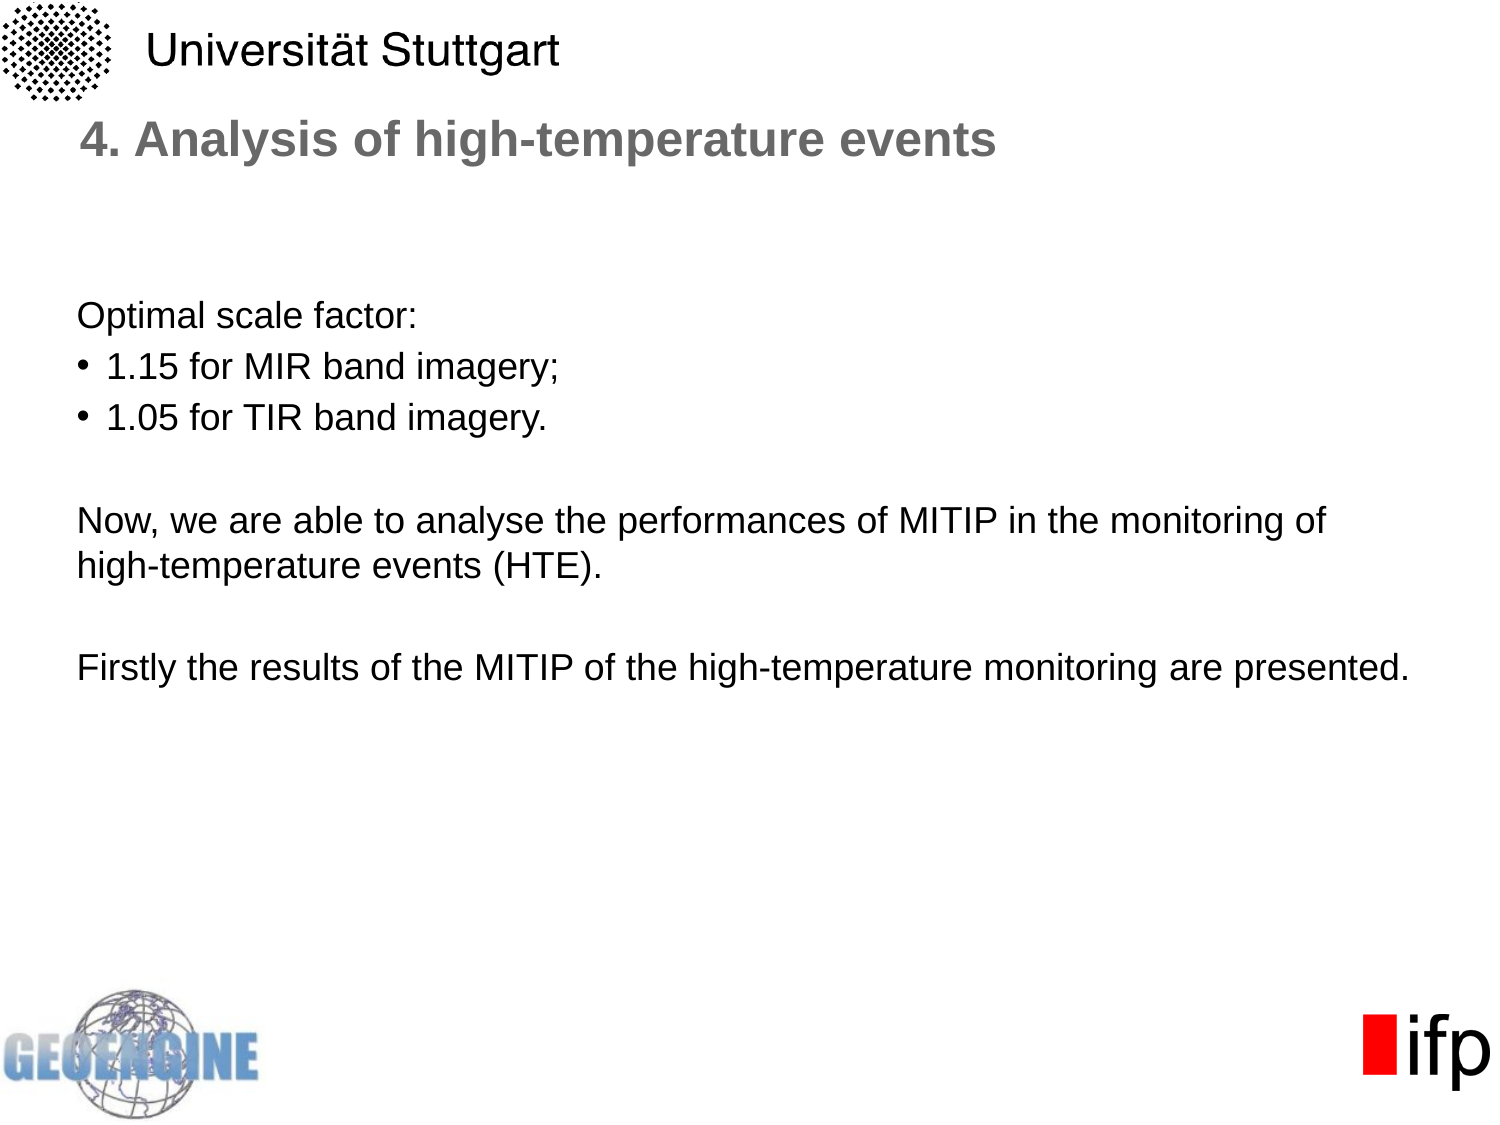

# 4. Analysis of high-temperature events
Optimal scale factor:
1.15 for MIR band imagery;
1.05 for TIR band imagery.

Now, we are able to analyse the performances of MITIP in the monitoring of high-temperature events (HTE).

Firstly the results of the MITIP of the high-temperature monitoring are presented.